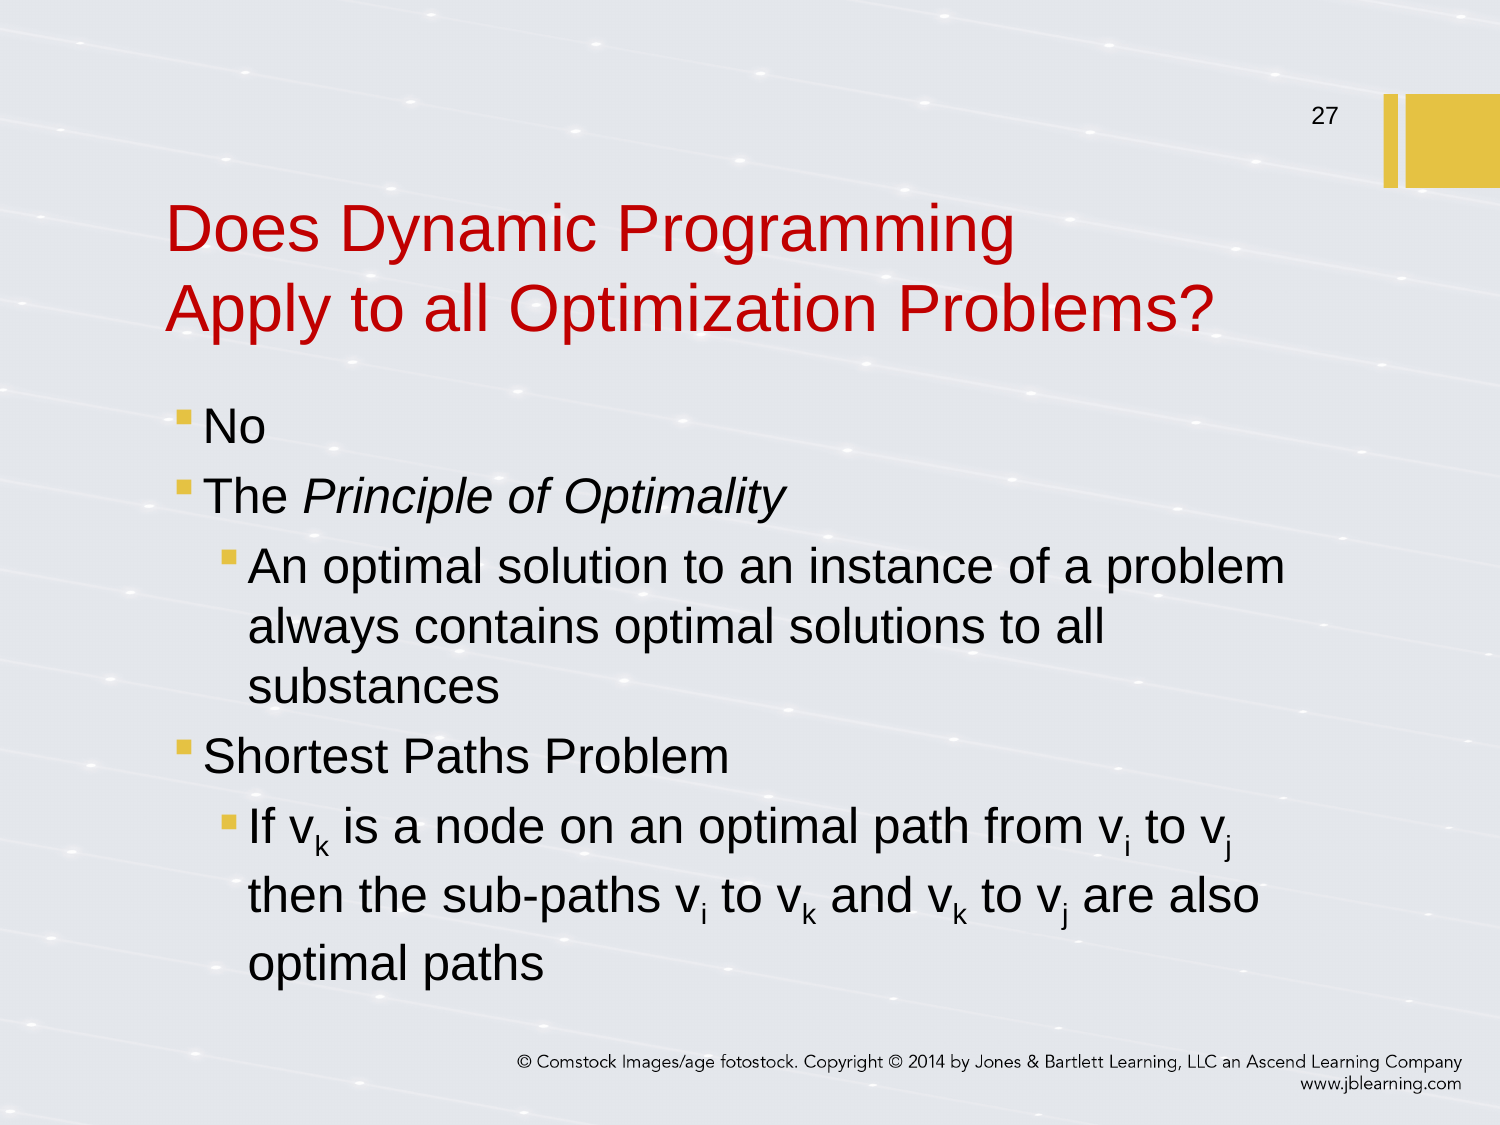

27
# Does Dynamic Programming Apply to all Optimization Problems?
No
The Principle of Optimality
An optimal solution to an instance of a problem always contains optimal solutions to all substances
Shortest Paths Problem
If vk is a node on an optimal path from vi to vj then the sub-paths vi to vk and vk to vj are also optimal paths